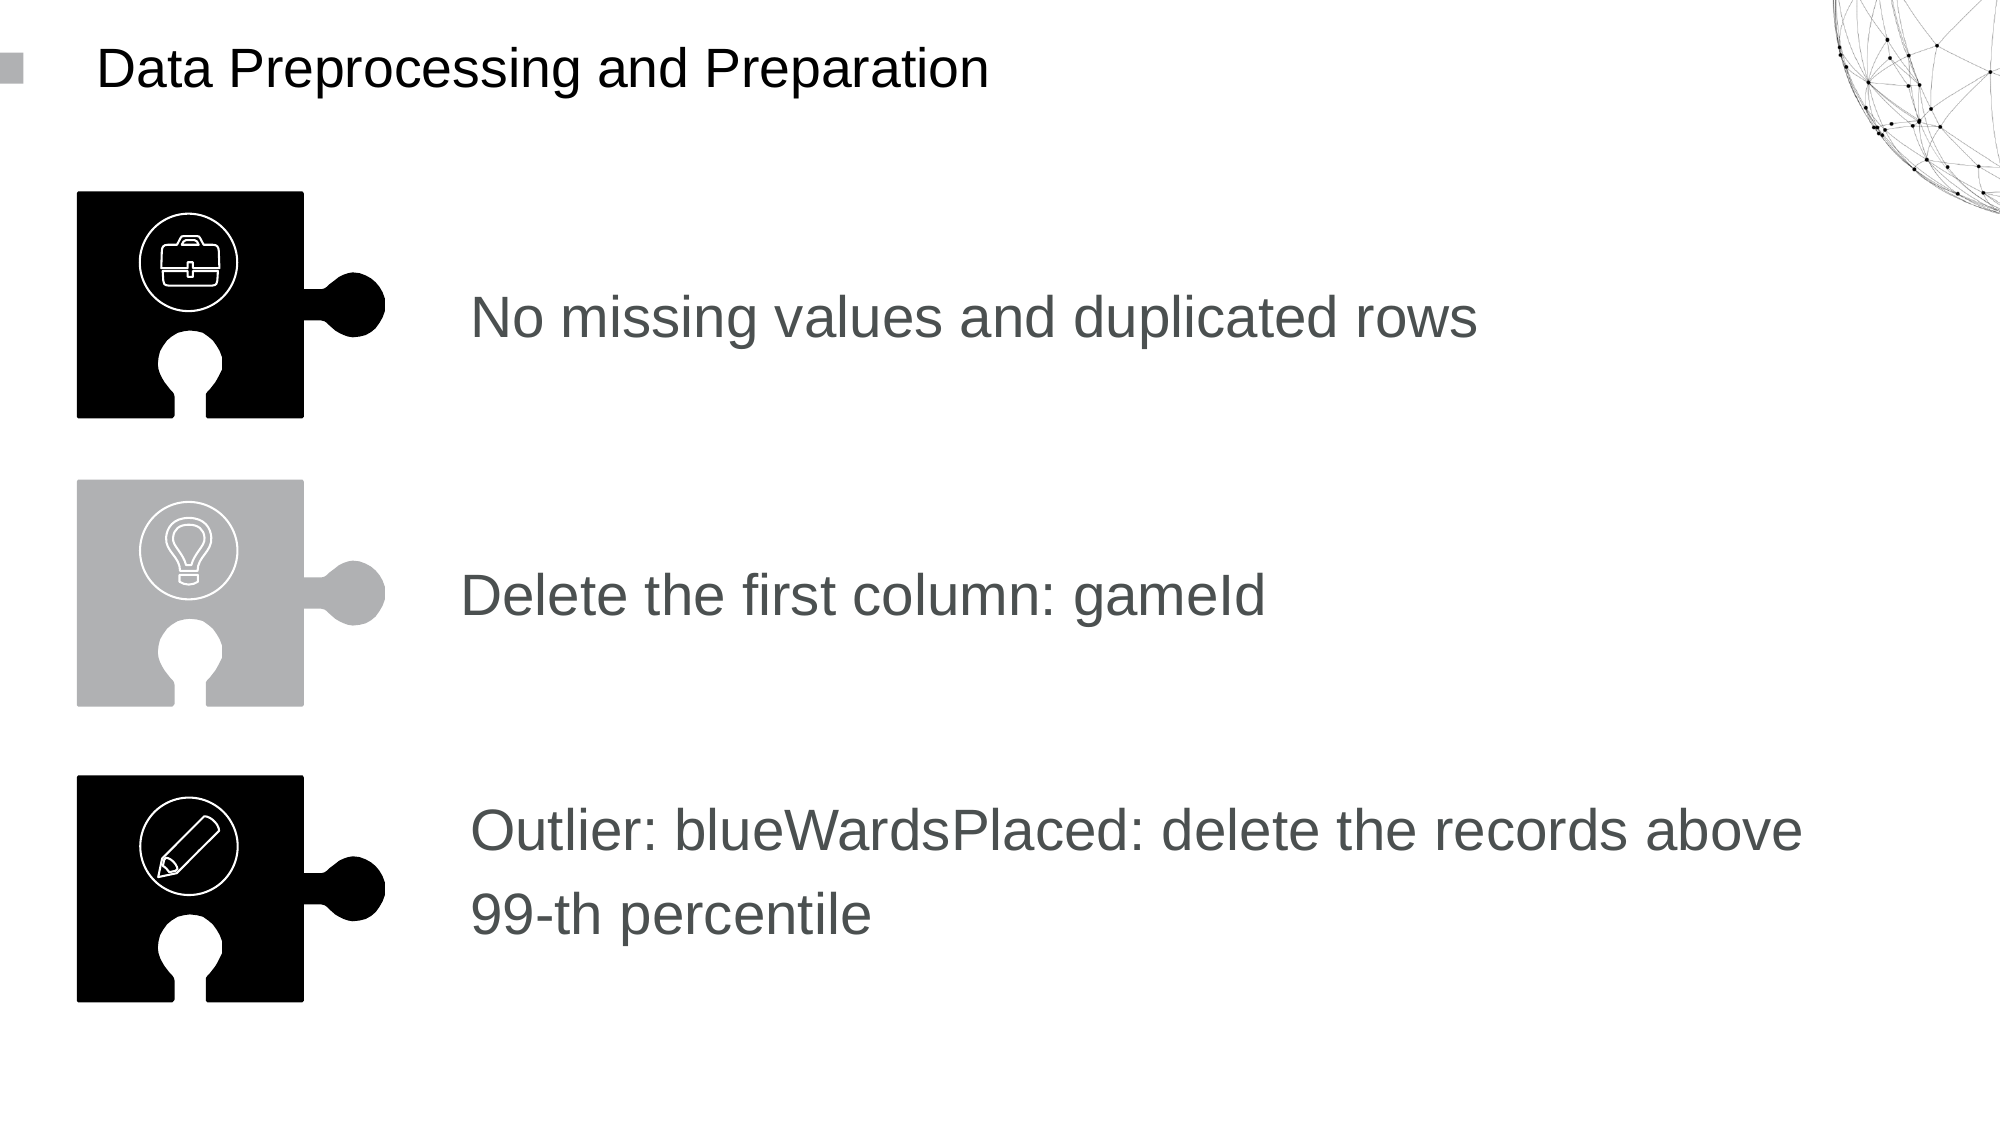

Data Preprocessing and Preparation

No missing values and duplicated rows

Delete the first column: gameId

Outlier: blueWardsPlaced: delete the records above 99-th percentile